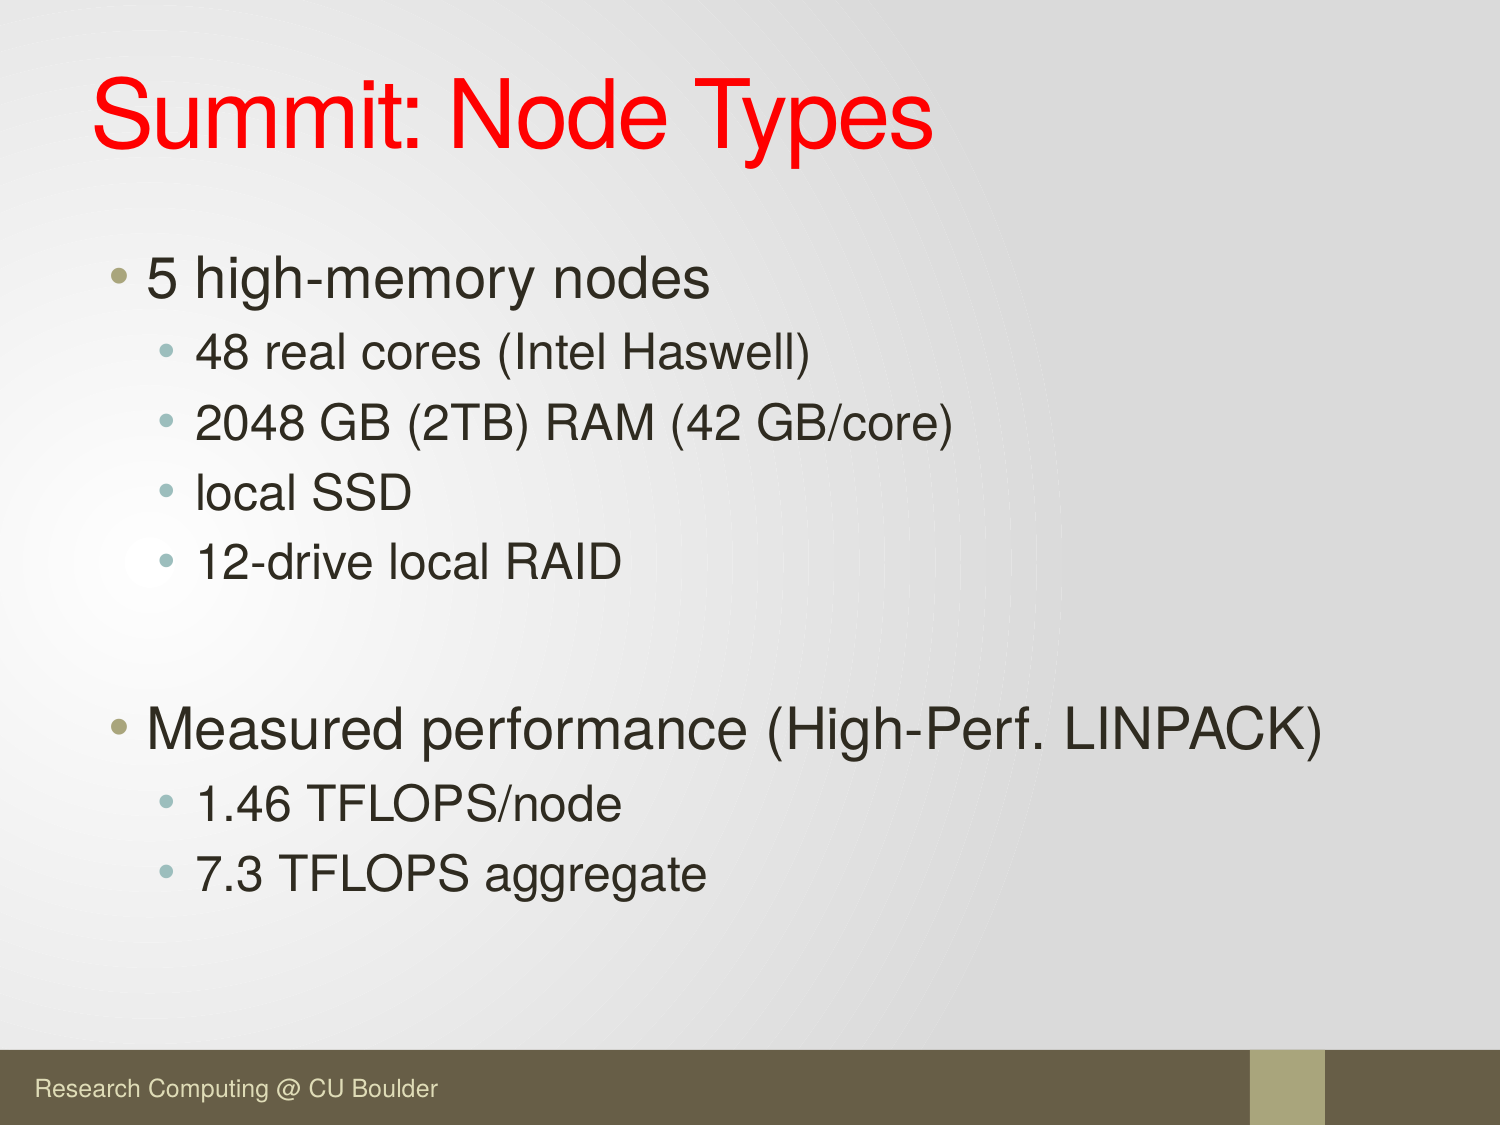

# Summit: Node Types
5 high-memory nodes
48 real cores (Intel Haswell)
2048 GB (2TB) RAM (42 GB/core)
local SSD
12-drive local RAID

Measured performance (High-Perf. LINPACK)
1.46 TFLOPS/node
7.3 TFLOPS aggregate